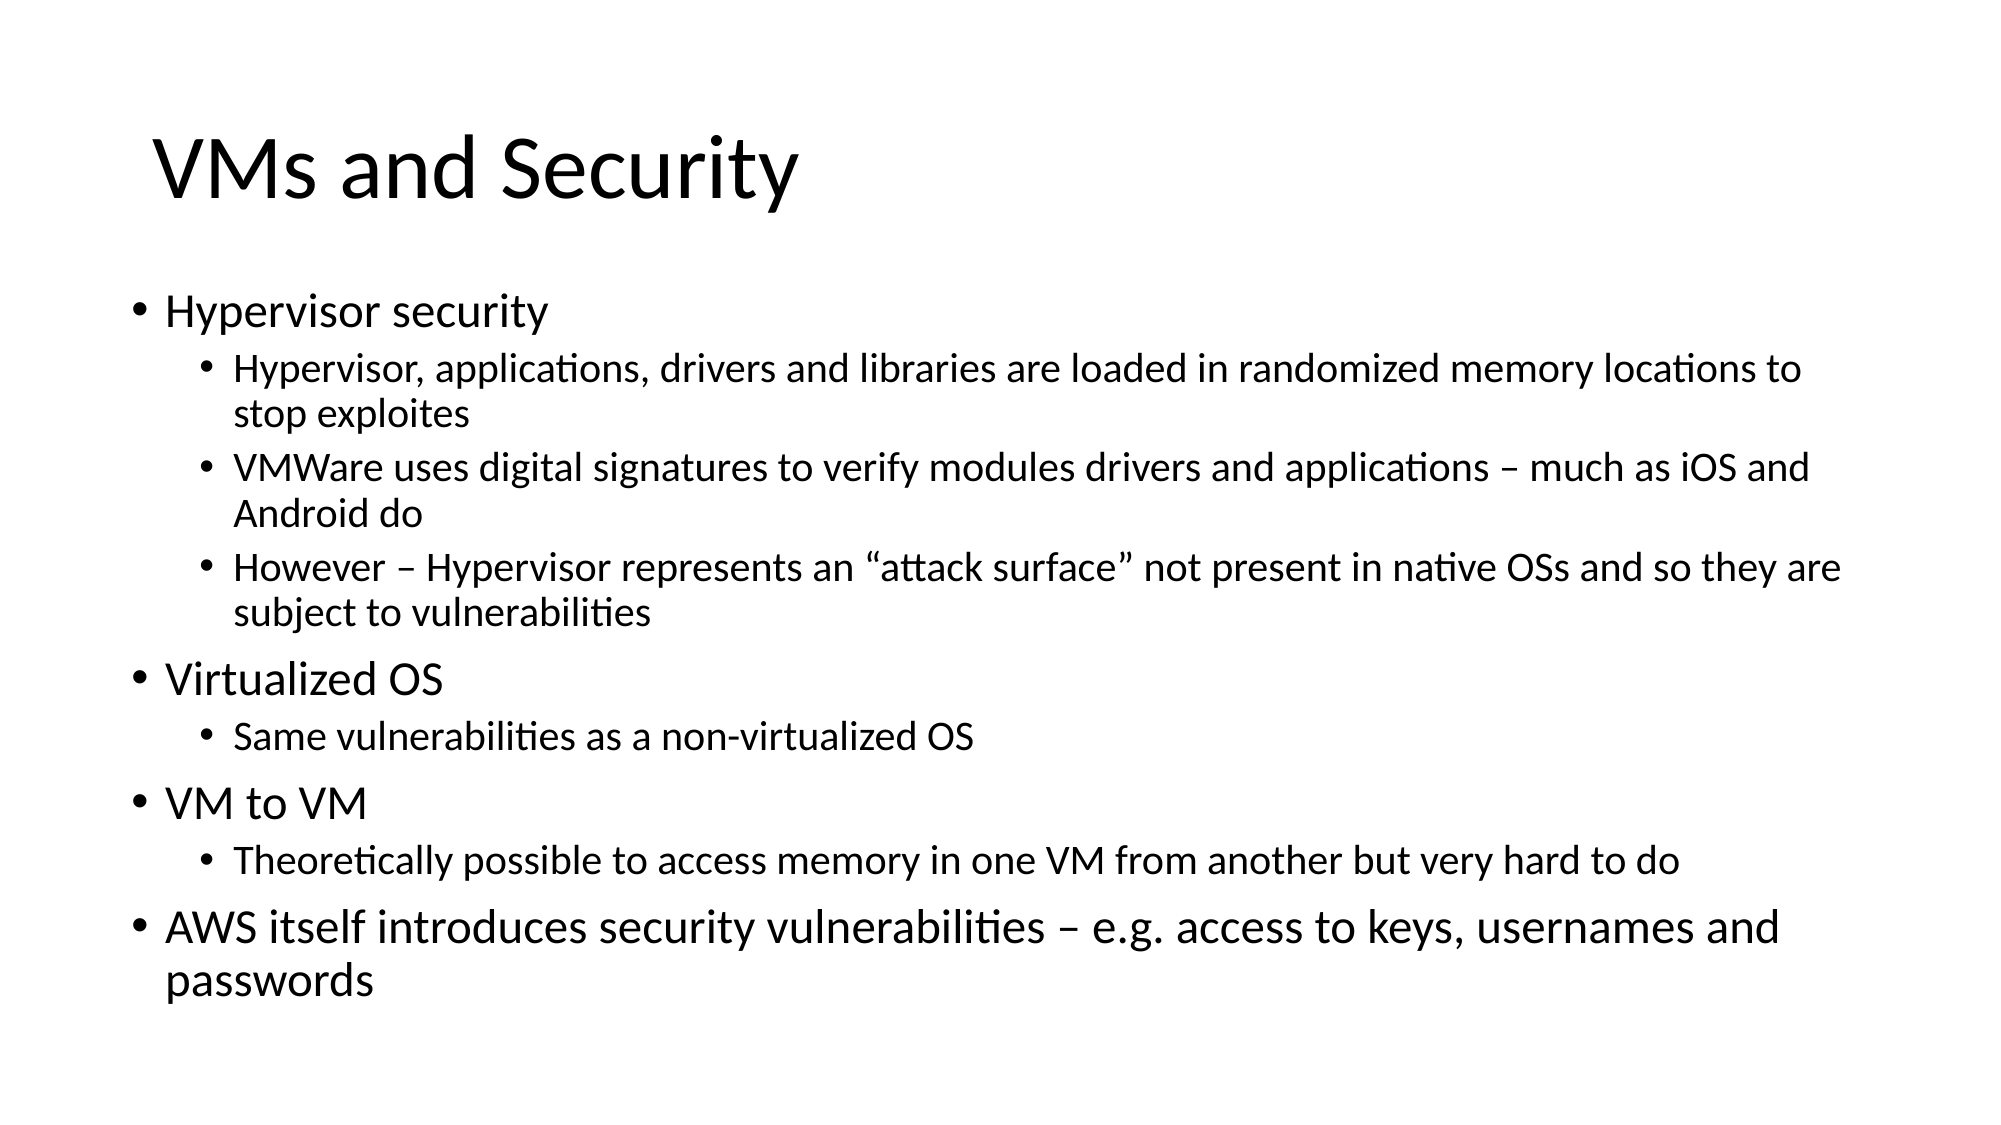

# VMs and Security
Hypervisor security
Hypervisor, applications, drivers and libraries are loaded in randomized memory locations to stop exploites
VMWare uses digital signatures to verify modules drivers and applications – much as iOS and Android do
However – Hypervisor represents an “attack surface” not present in native OSs and so they are subject to vulnerabilities
Virtualized OS
Same vulnerabilities as a non-virtualized OS
VM to VM
Theoretically possible to access memory in one VM from another but very hard to do
AWS itself introduces security vulnerabilities – e.g. access to keys, usernames and passwords